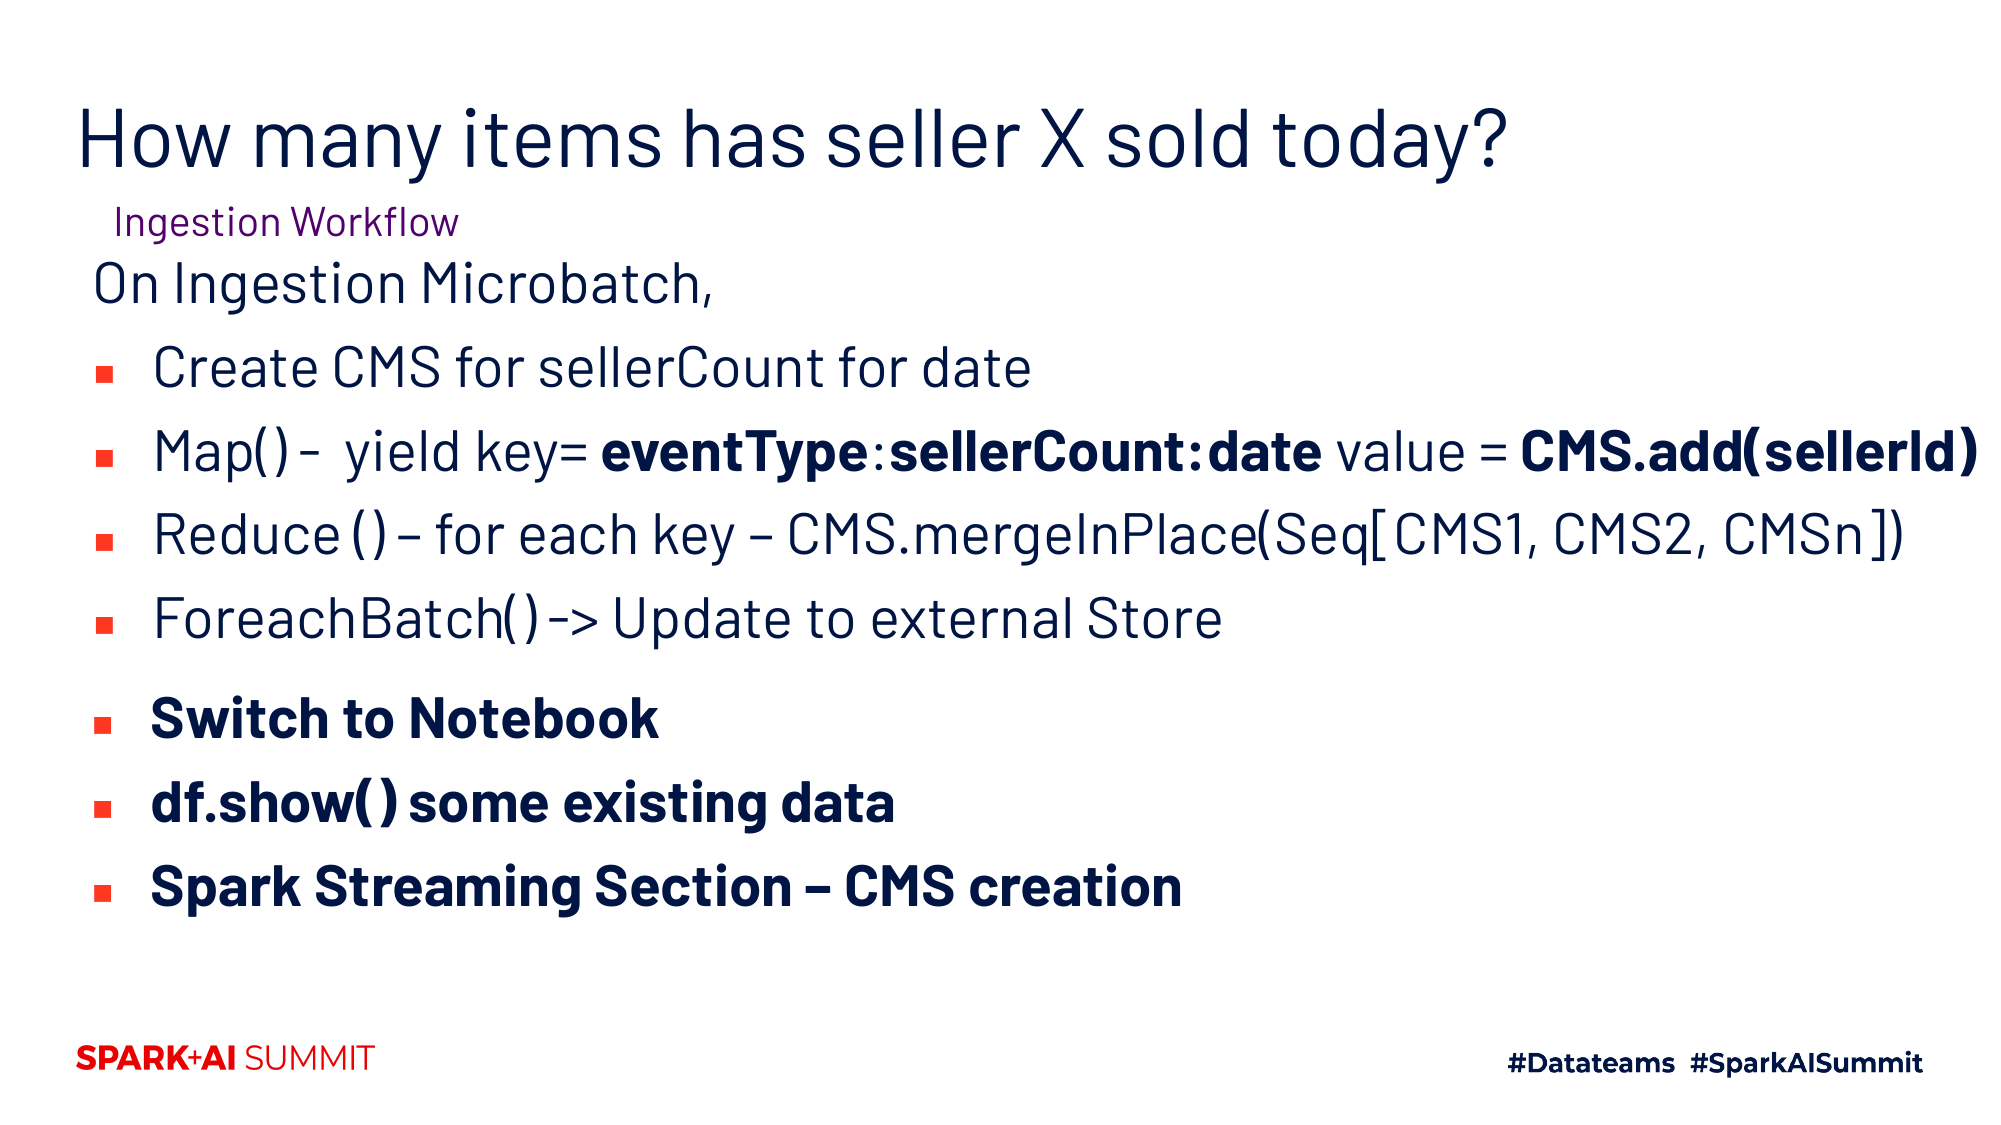

# How many items has seller X sold today?
Ingestion Workflow
On Ingestion Microbatch,
Create CMS for sellerCount for date
Map() -  yield key= eventType:sellerCount:date value = CMS.add(sellerId)
Reduce () – for each key – CMS.mergeInPlace(Seq[CMS1, CMS2, CMSn])
ForeachBatch() -> Update to external Store

Switch to Notebook
df.show() some existing data
Spark Streaming Section – CMS creation